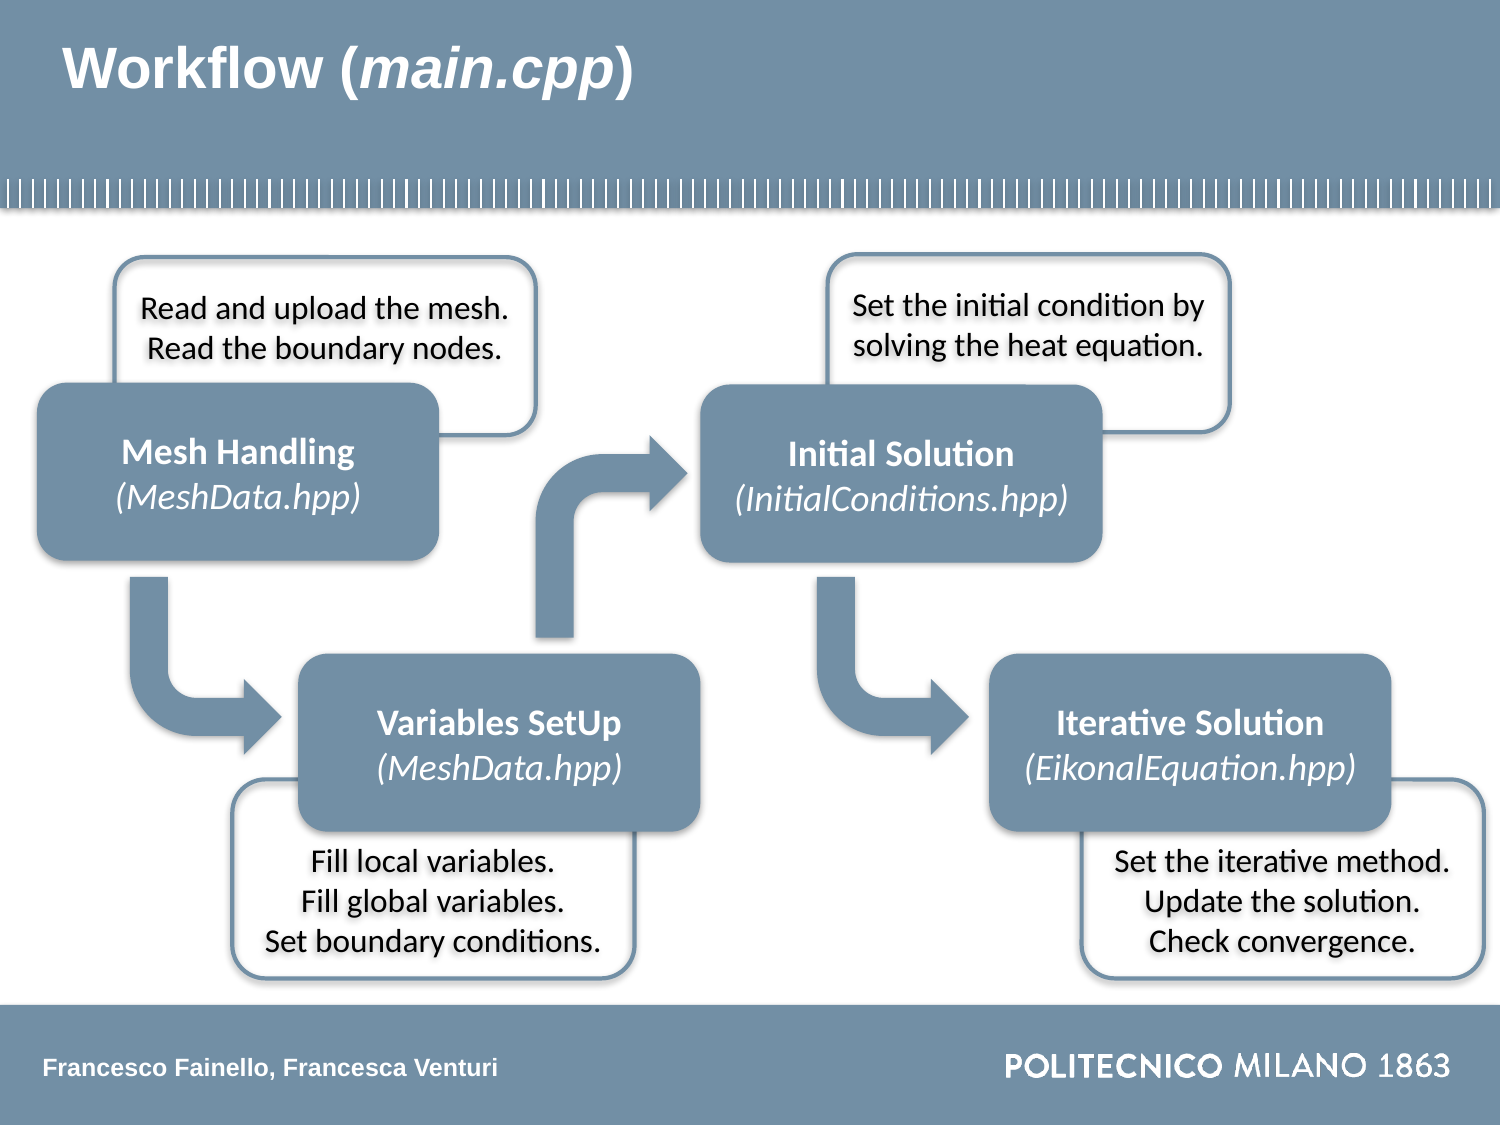

# Workflow (main.cpp)
Set the initial condition by solving the heat equation.

Read and upload the mesh.
Read the boundary nodes.

Mesh Handling
(MeshData.hpp)
Initial Solution
(InitialConditions.hpp)

Variables SetUp
(MeshData.hpp)
Iterative Solution
(EikonalEquation.hpp)

Fill local variables.
Fill global variables.
Set boundary conditions.

Set the iterative method.
Update the solution.
Check convergence.